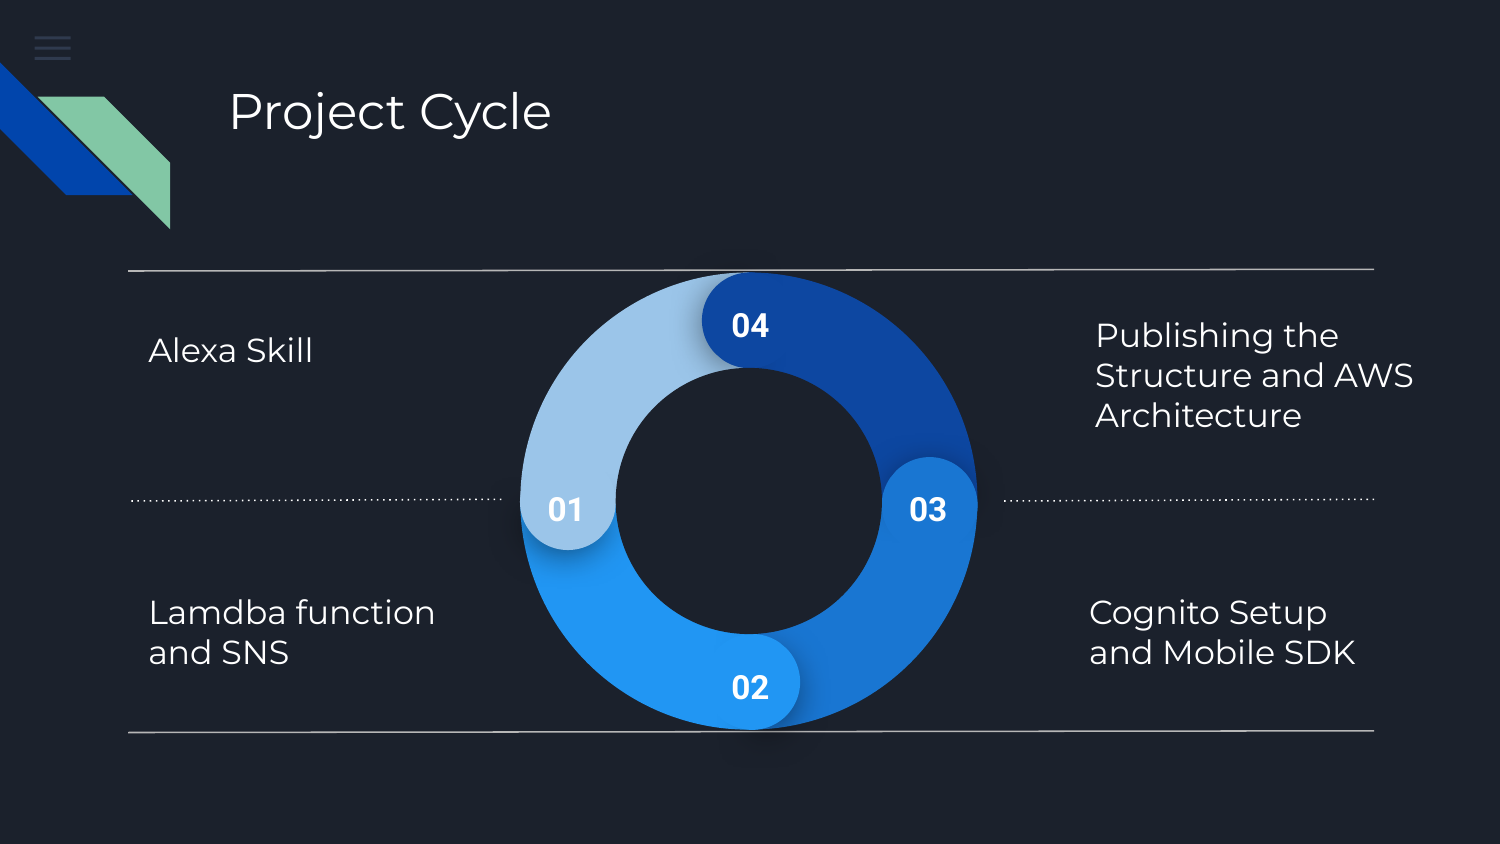

# Project Cycle

04
Alexa Skill
Publishing the Structure and AWS Architecture

01
03
Lamdba function and SNS
Cognito Setup and Mobile SDK

02